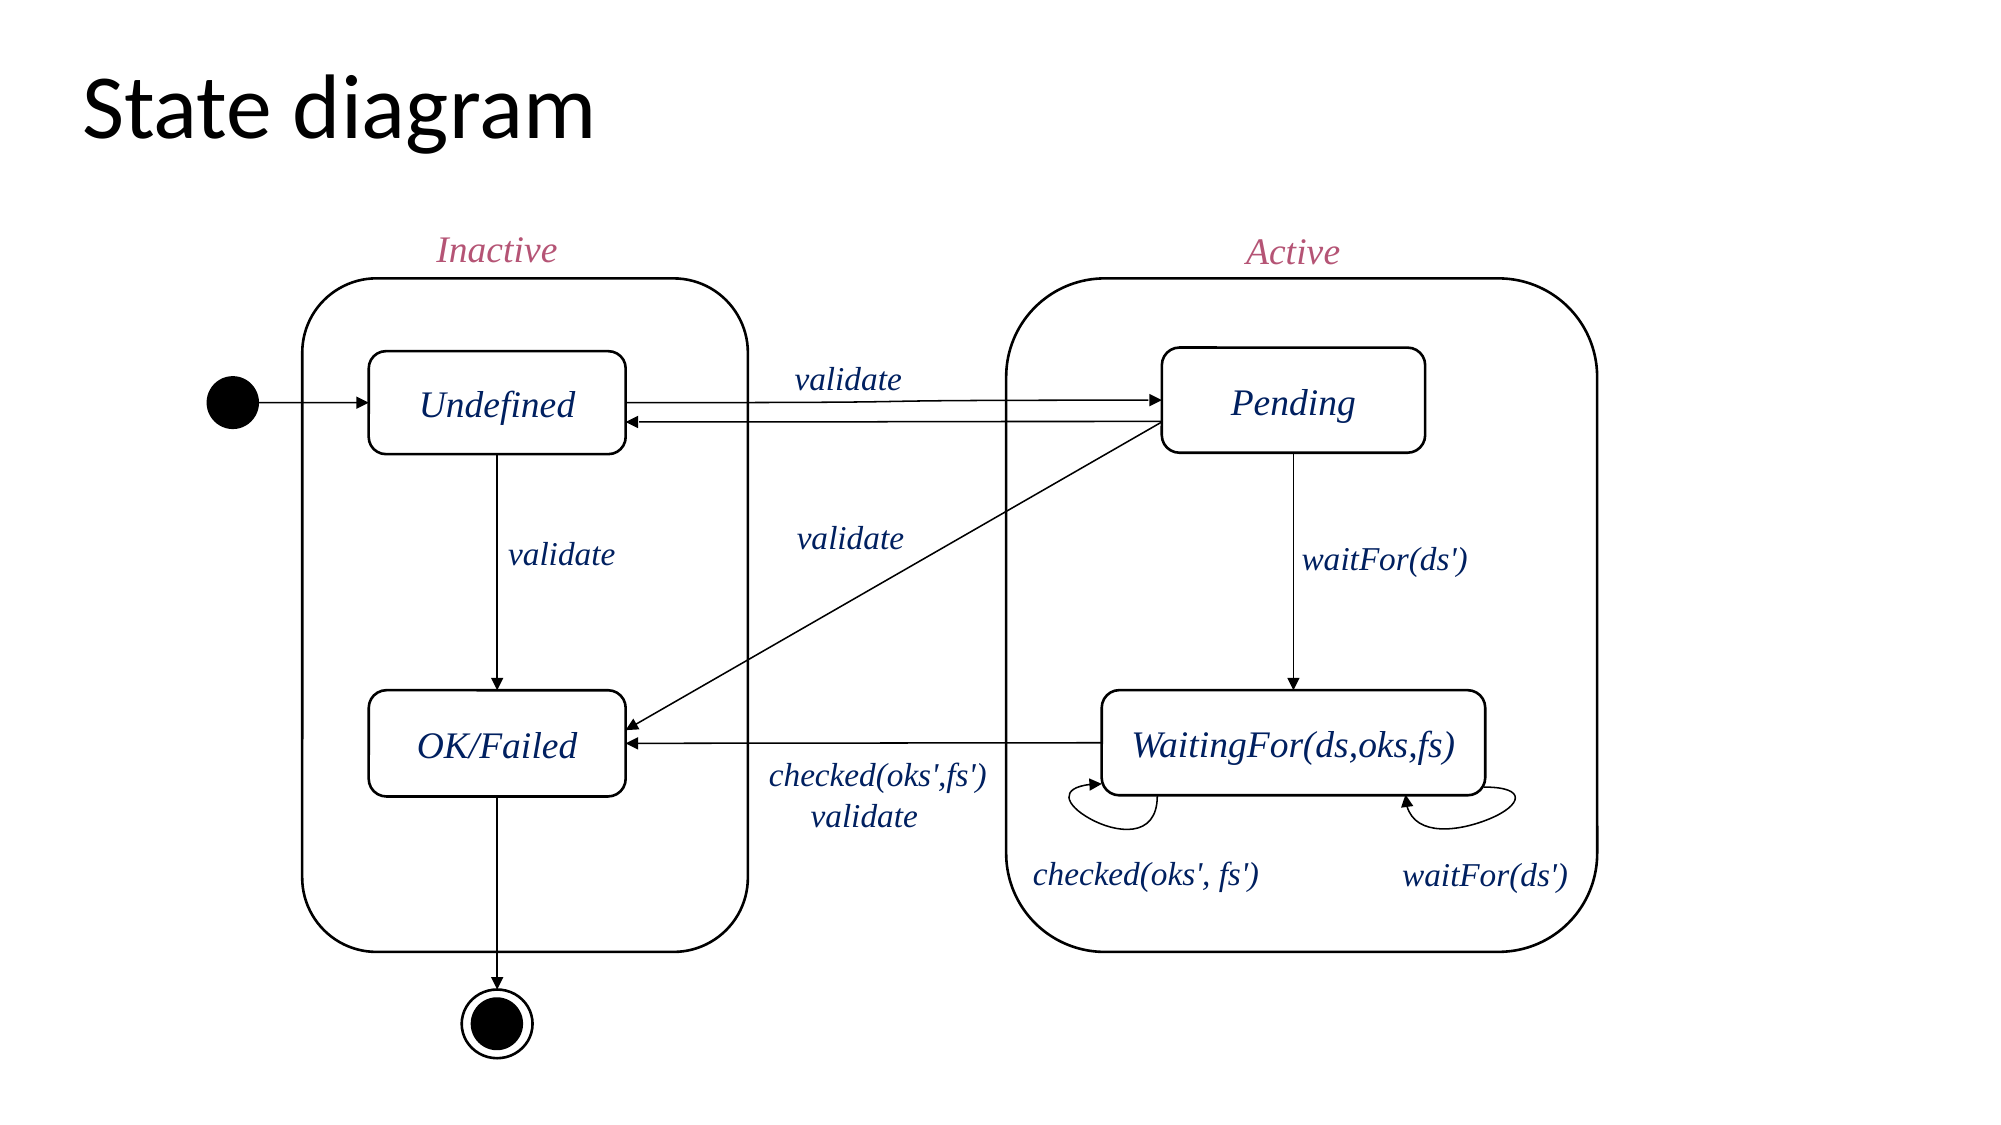

# State diagram
Inactive
Active

Pending
validate
Undefined

validate
validate
waitFor(ds')
OK/Failed
WaitingFor(ds,oks,fs)
checked(oks',fs')

validate
checked(oks', fs')
waitFor(ds')